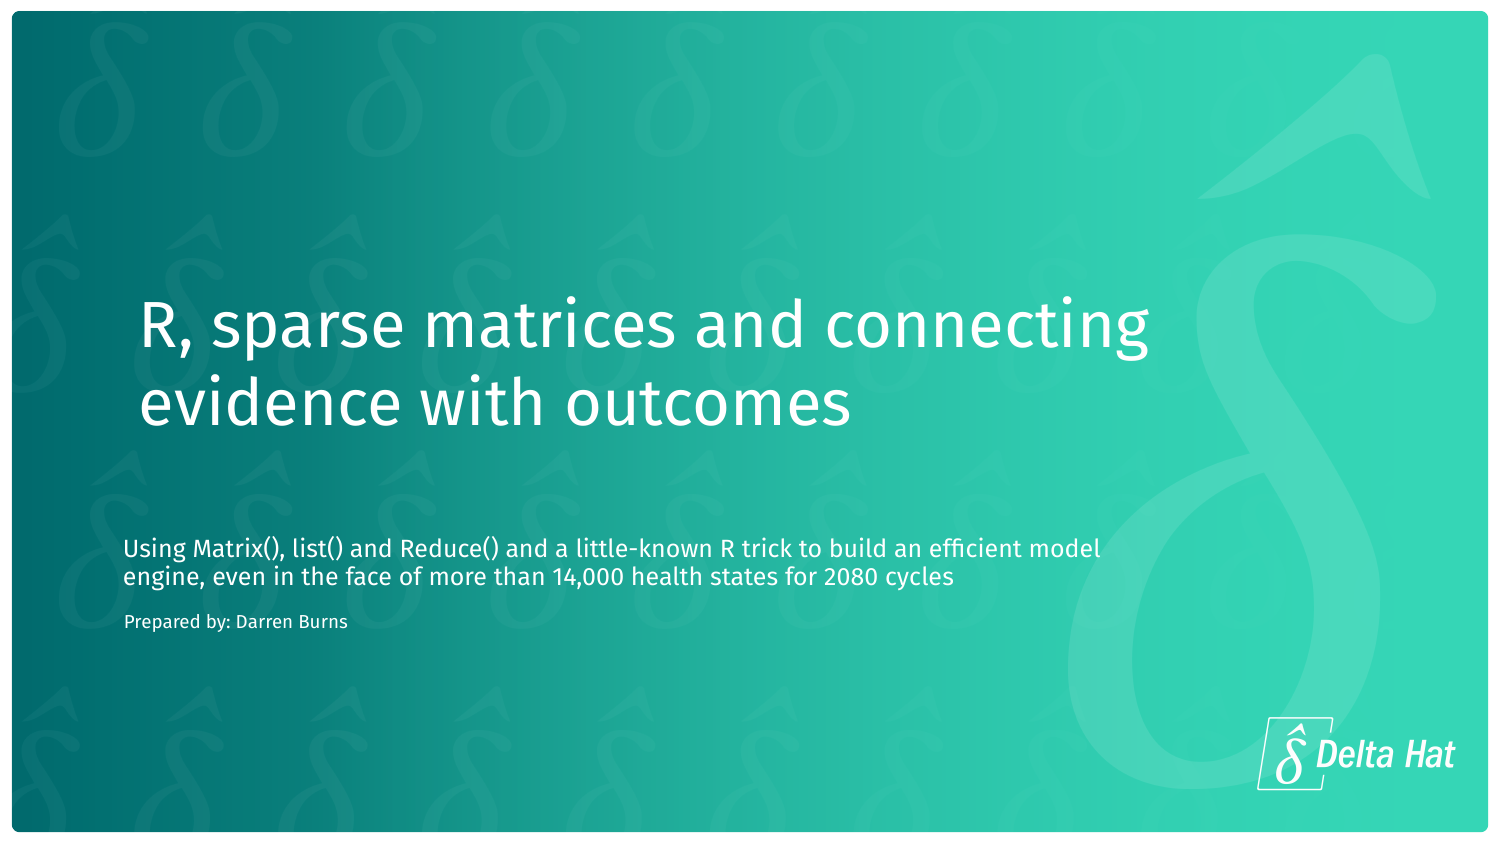

# R, sparse matrices and connecting evidence with outcomes
Using Matrix(), list() and Reduce() and a little-known R trick to build an efficient model engine, even in the face of more than 14,000 health states for 2080 cycles
Prepared by: Darren Burns